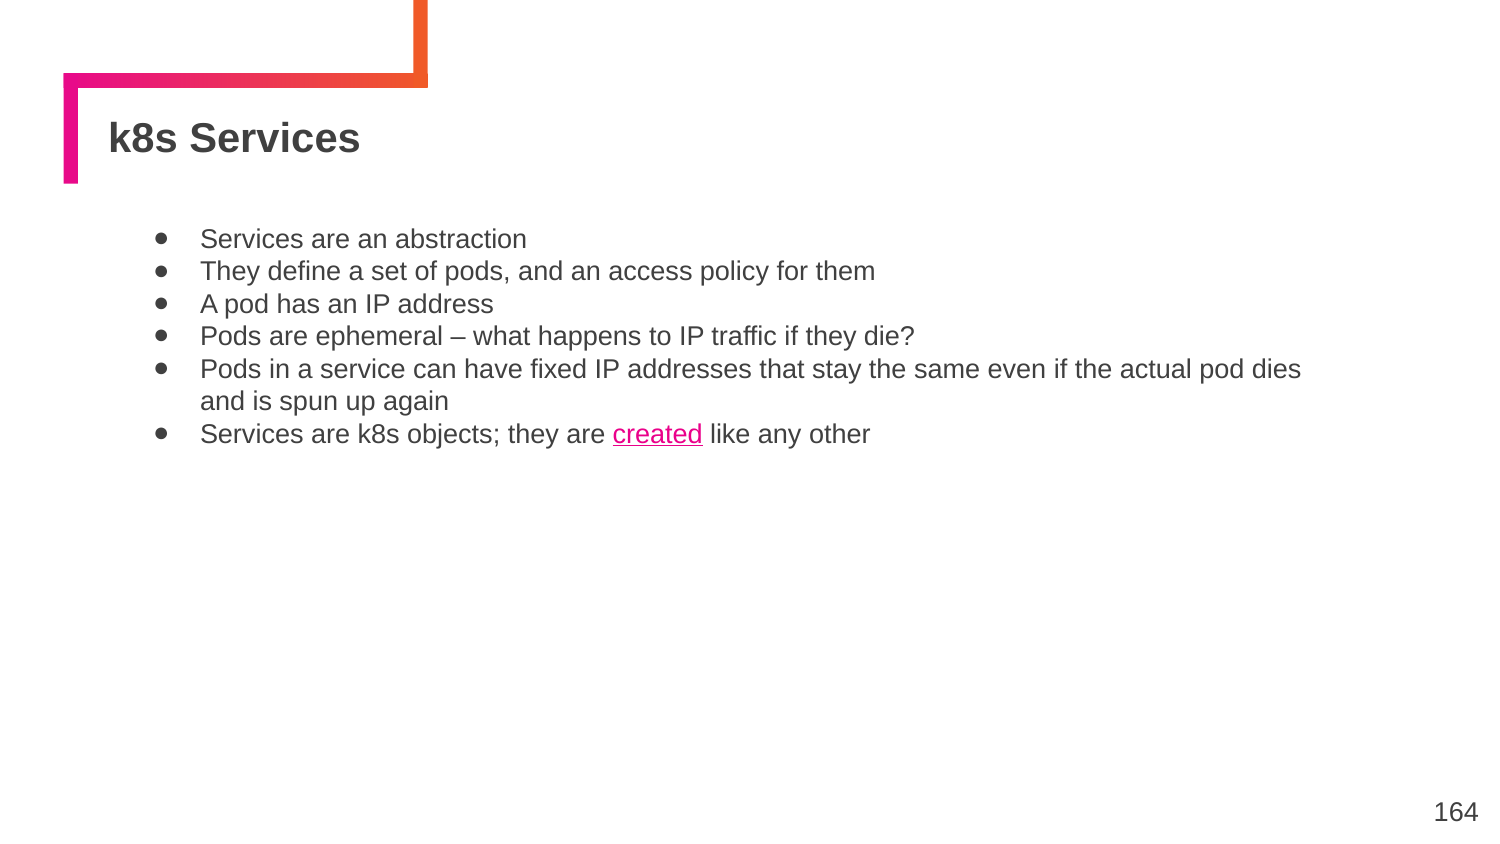

# k8s Services
Services are an abstraction
They define a set of pods, and an access policy for them
A pod has an IP address
Pods are ephemeral – what happens to IP traffic if they die?
Pods in a service can have fixed IP addresses that stay the same even if the actual pod dies and is spun up again
Services are k8s objects; they are created like any other
164